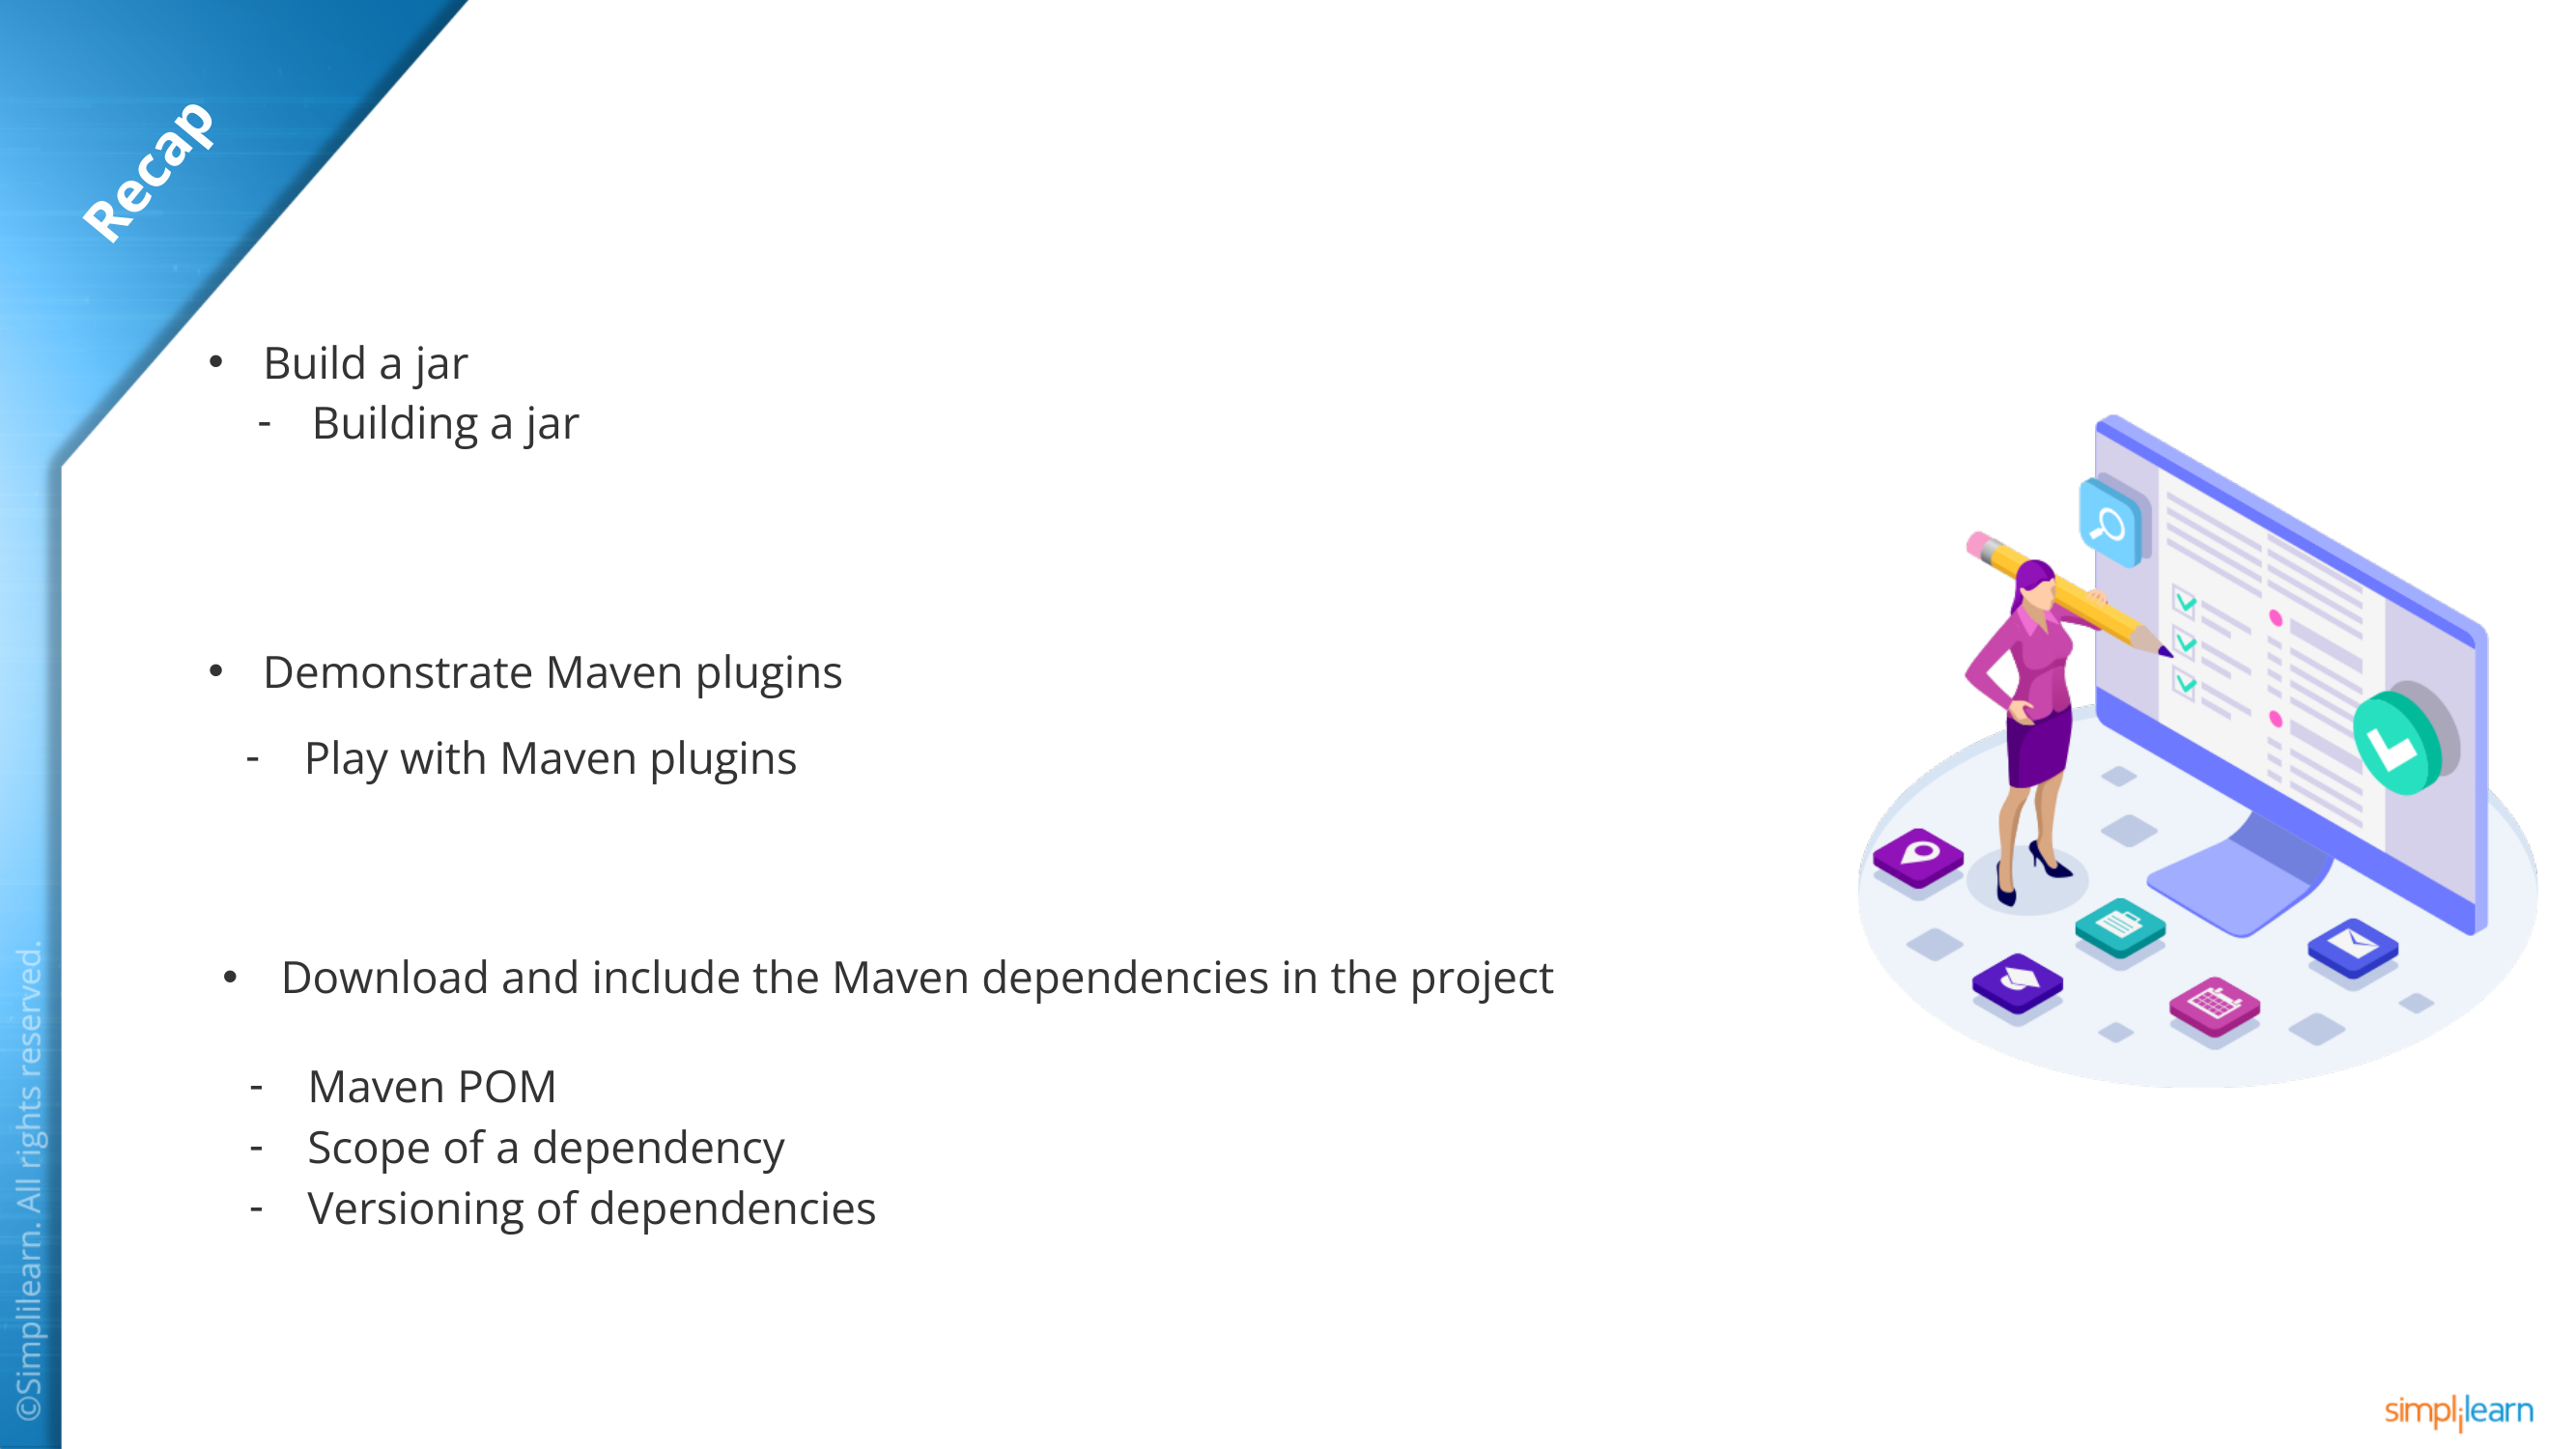

Build a jar
Building a jar
Demonstrate Maven plugins
Play with Maven plugins

Download and include the Maven dependencies in the project

Maven POM
Scope of a dependency
Versioning of dependencies